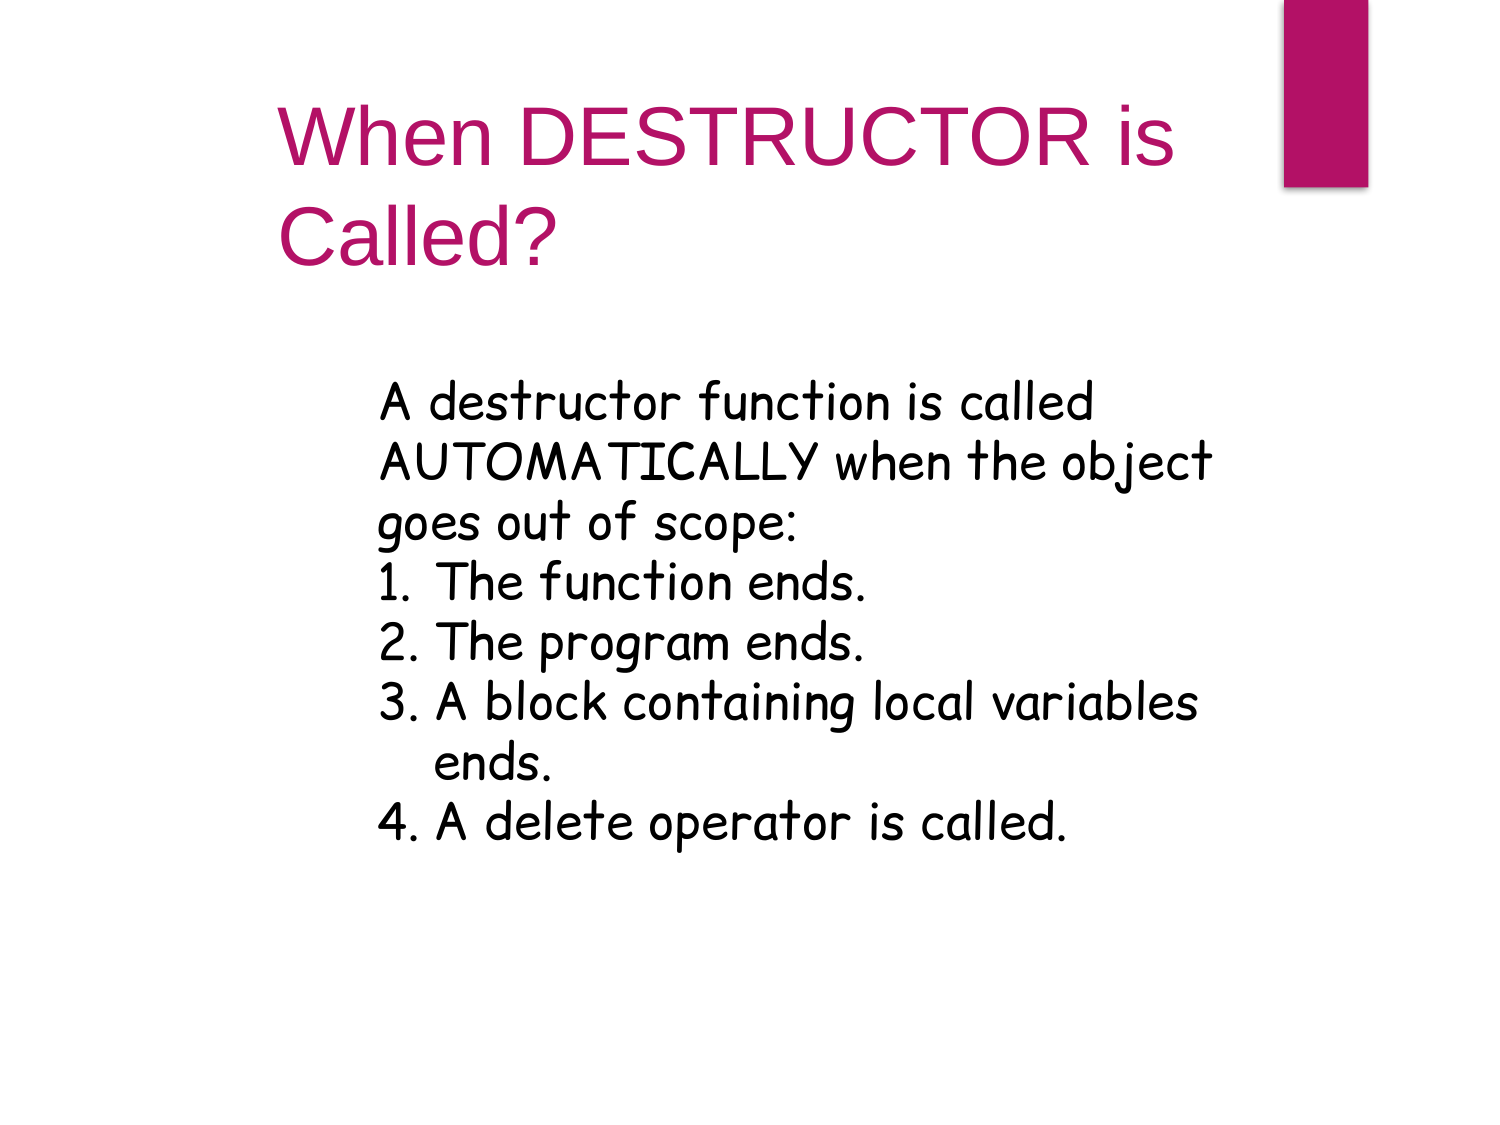

When DESTRUCTOR is
Called?
A destructor function is called AUTOMATICALLY when the object goes out of scope:
The function ends.
The program ends.
A block containing local variables ends.
A delete operator is called.